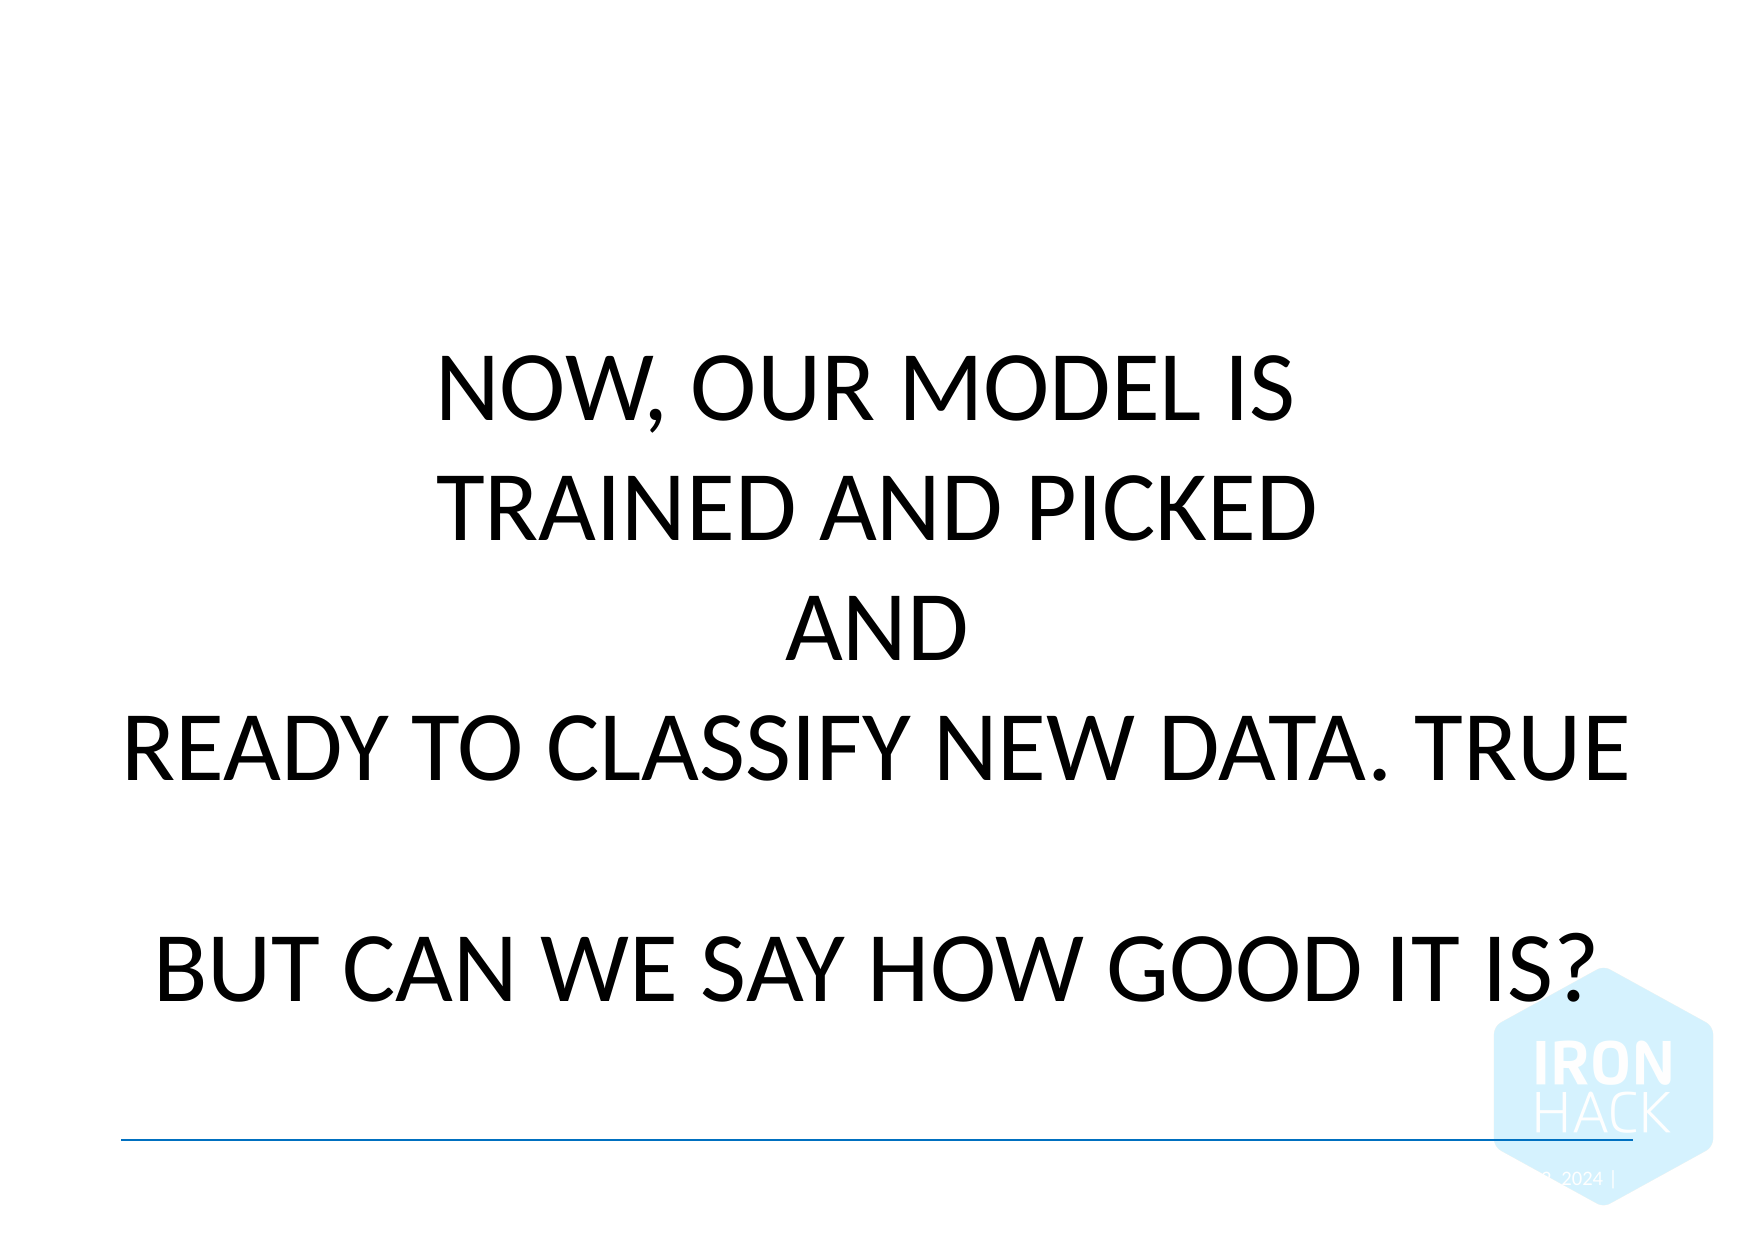

Now, our model is
trained and picked
 and
ready to classify new data. True

But can we say how good it is?

May 22, 2024 |
51